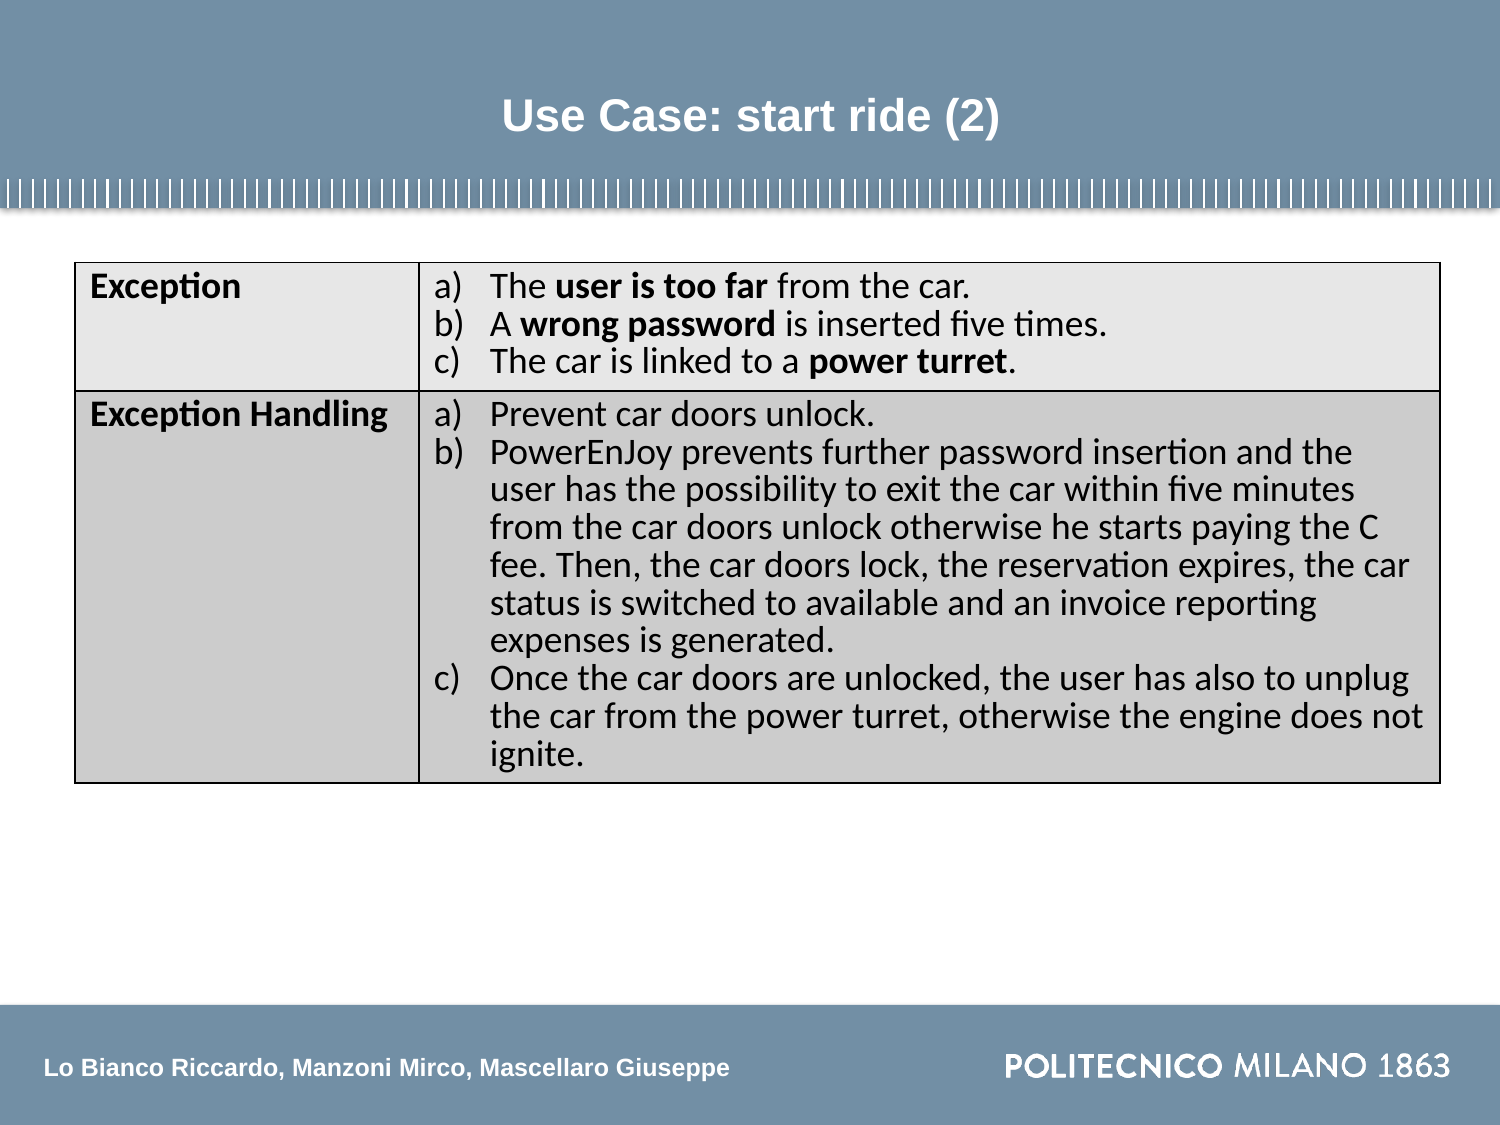

# Use Case: start ride (2)
| Exception | The user is too far from the car. A wrong password is inserted five times. The car is linked to a power turret. |
| --- | --- |
| Exception Handling | Prevent car doors unlock. PowerEnJoy prevents further password insertion and the user has the possibility to exit the car within five minutes from the car doors unlock otherwise he starts paying the C fee. Then, the car doors lock, the reservation expires, the car status is switched to available and an invoice reporting expenses is generated. Once the car doors are unlocked, the user has also to unplug the car from the power turret, otherwise the engine does not ignite. |